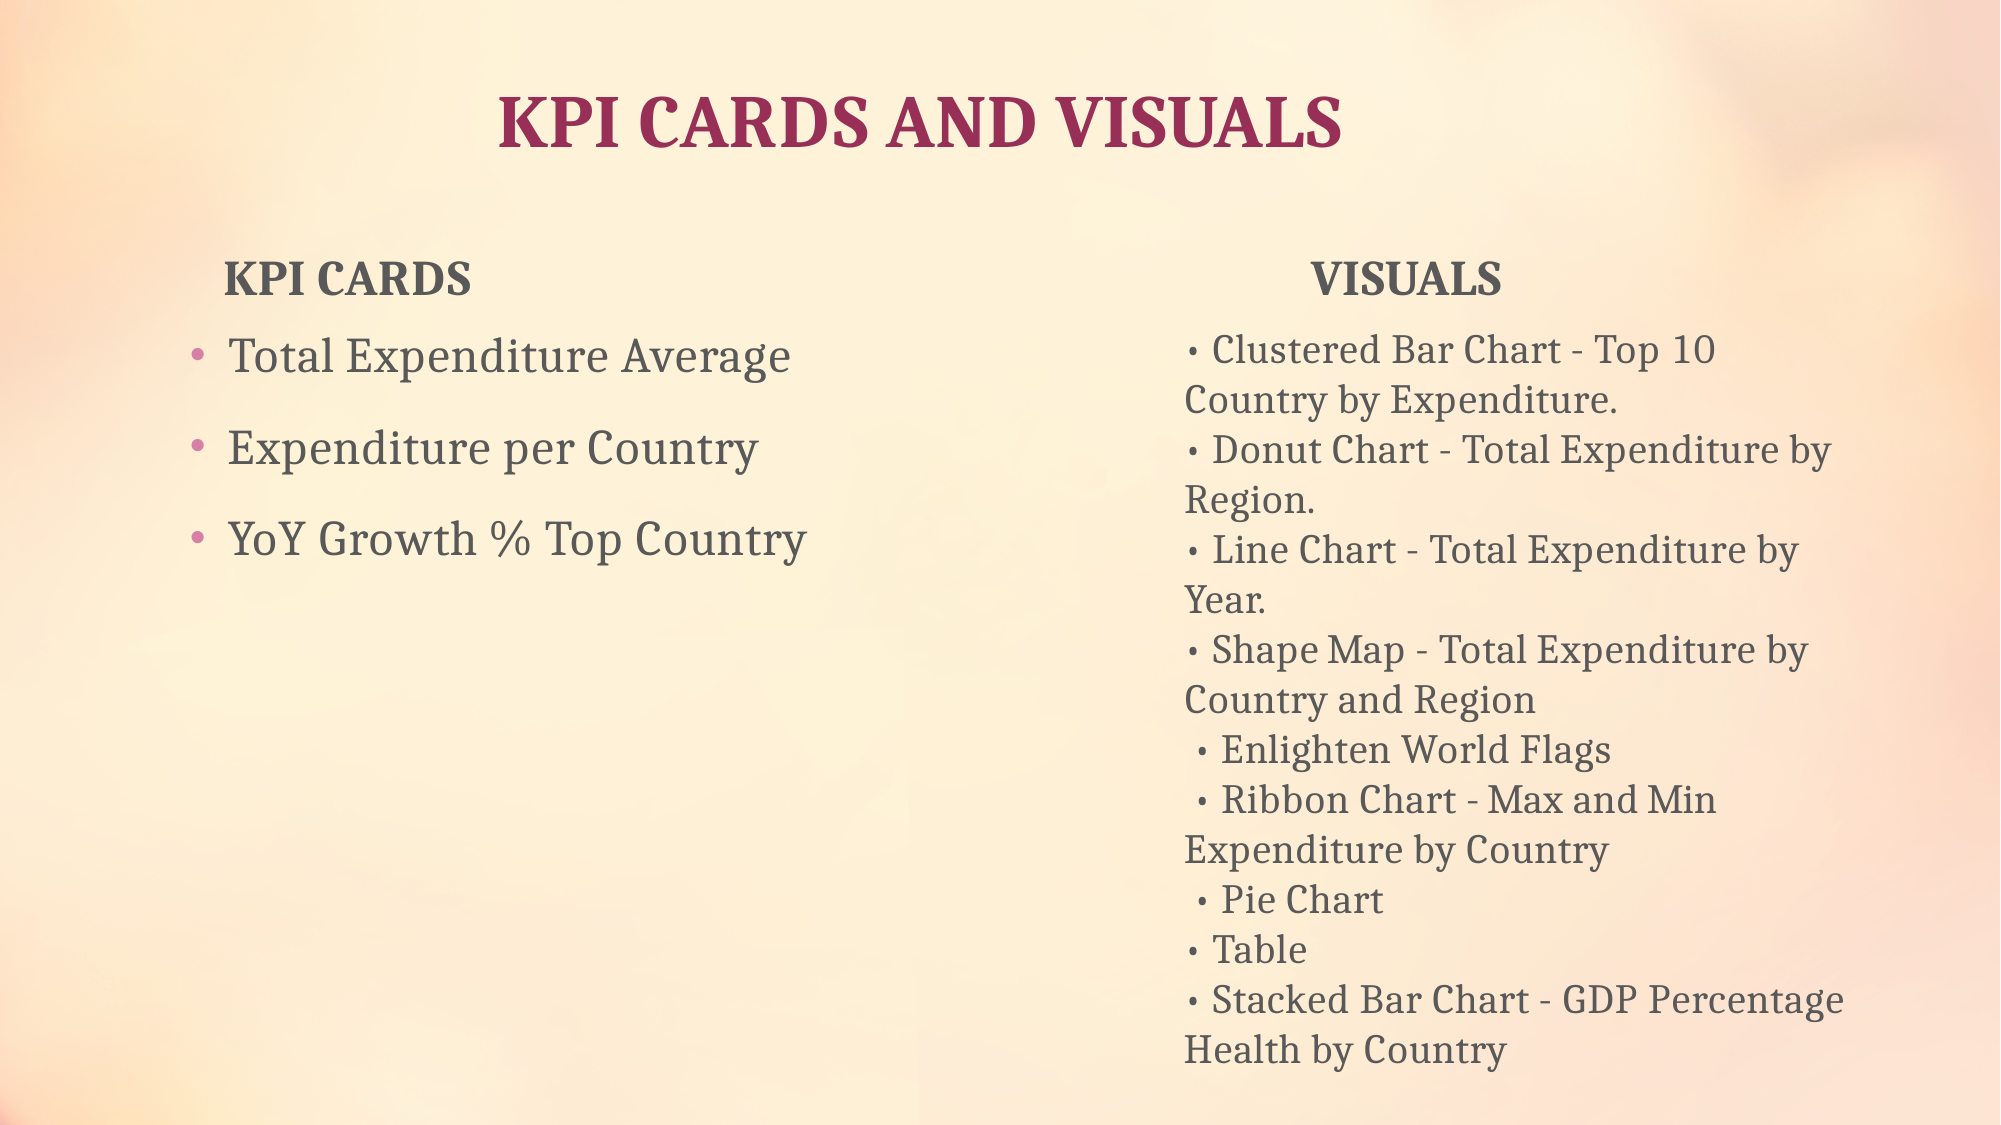

# KPI CARDS AND VISUALS
VISUALS
KPI CARDS
• Clustered Bar Chart - Top 10 Country by Expenditure.
• Donut Chart - Total Expenditure by Region.
• Line Chart - Total Expenditure by Year.
• Shape Map - Total Expenditure by Country and Region
 • Enlighten World Flags
 • Ribbon Chart - Max and Min Expenditure by Country
 • Pie Chart
• Table
• Stacked Bar Chart - GDP Percentage Health by Country

Total Expenditure Average
Expenditure per Country
YoY Growth % Top Country